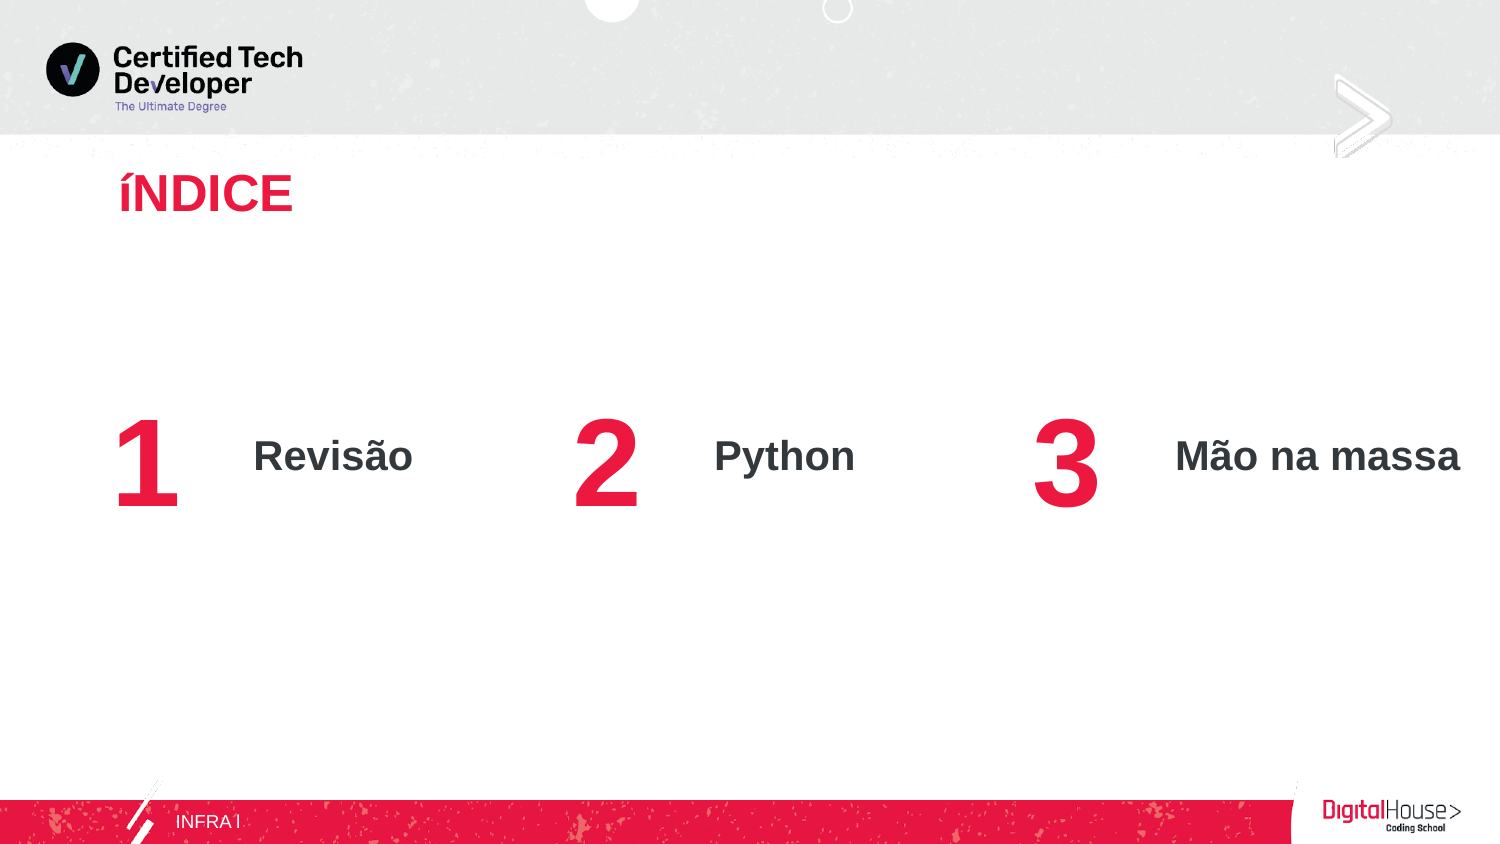

íNDICE
1
2
3
Revisão
Python
Mão na massa